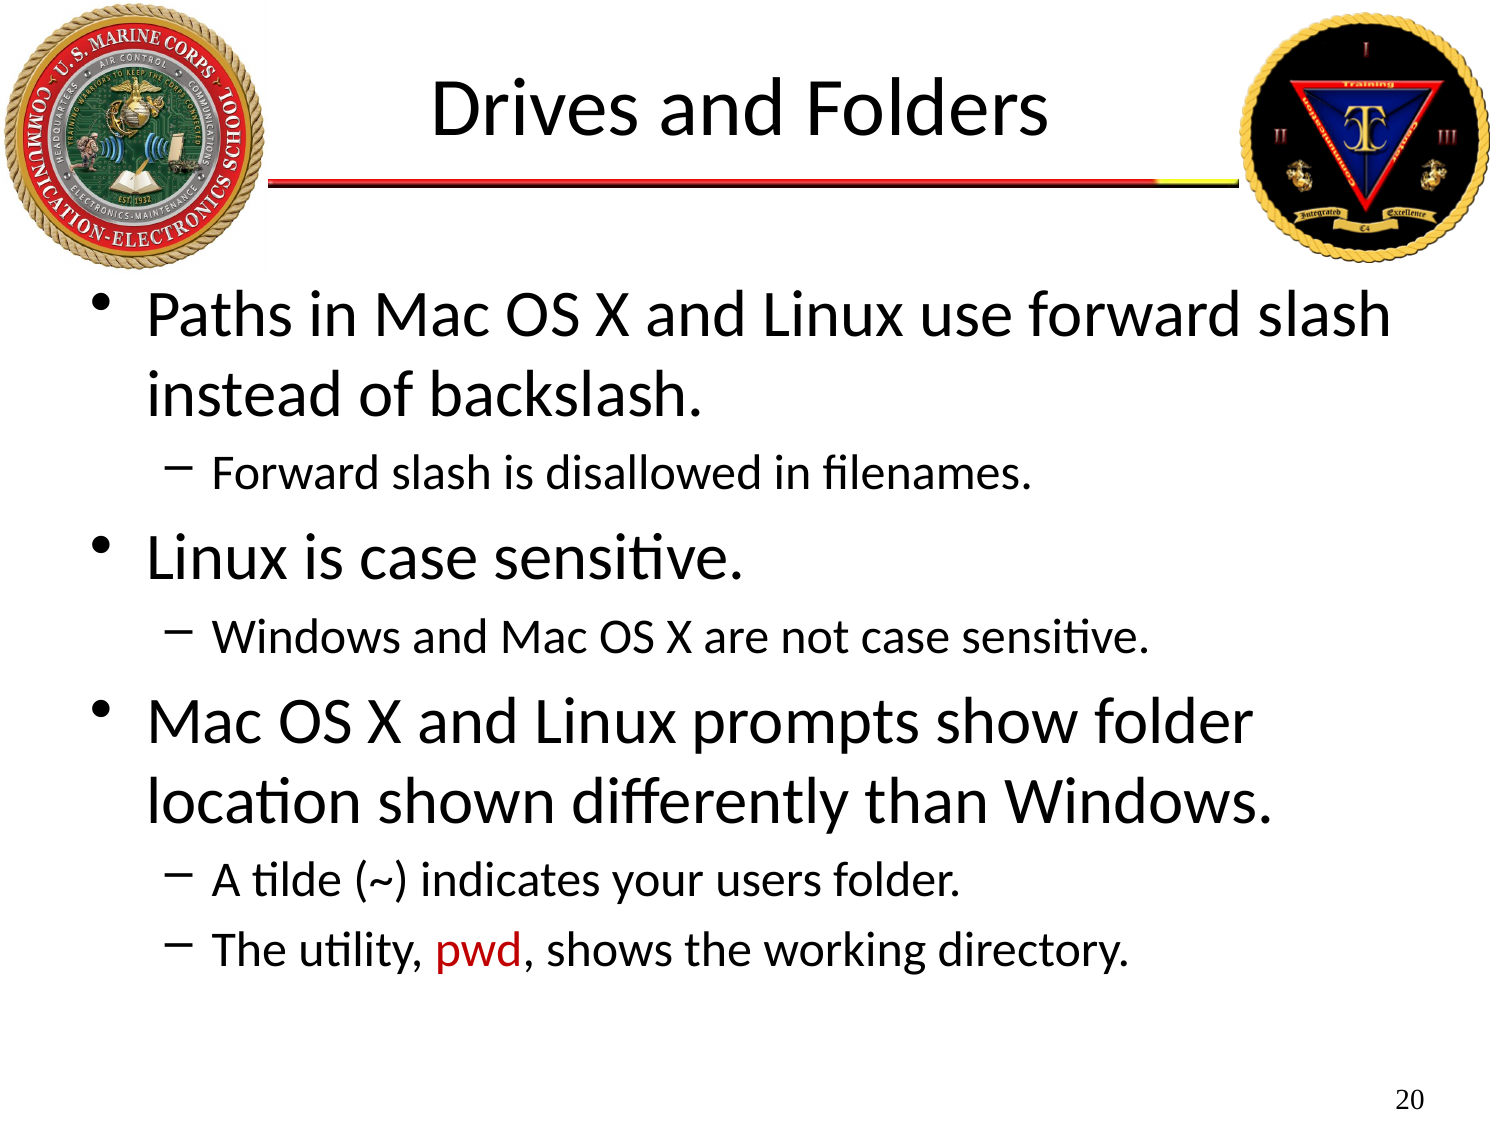

# Drives and Folders
Paths in Mac OS X and Linux use forward slash instead of backslash.
Forward slash is disallowed in filenames.
Linux is case sensitive.
Windows and Mac OS X are not case sensitive.
Mac OS X and Linux prompts show folder location shown differently than Windows.
A tilde (~) indicates your users folder.
The utility, pwd, shows the working directory.